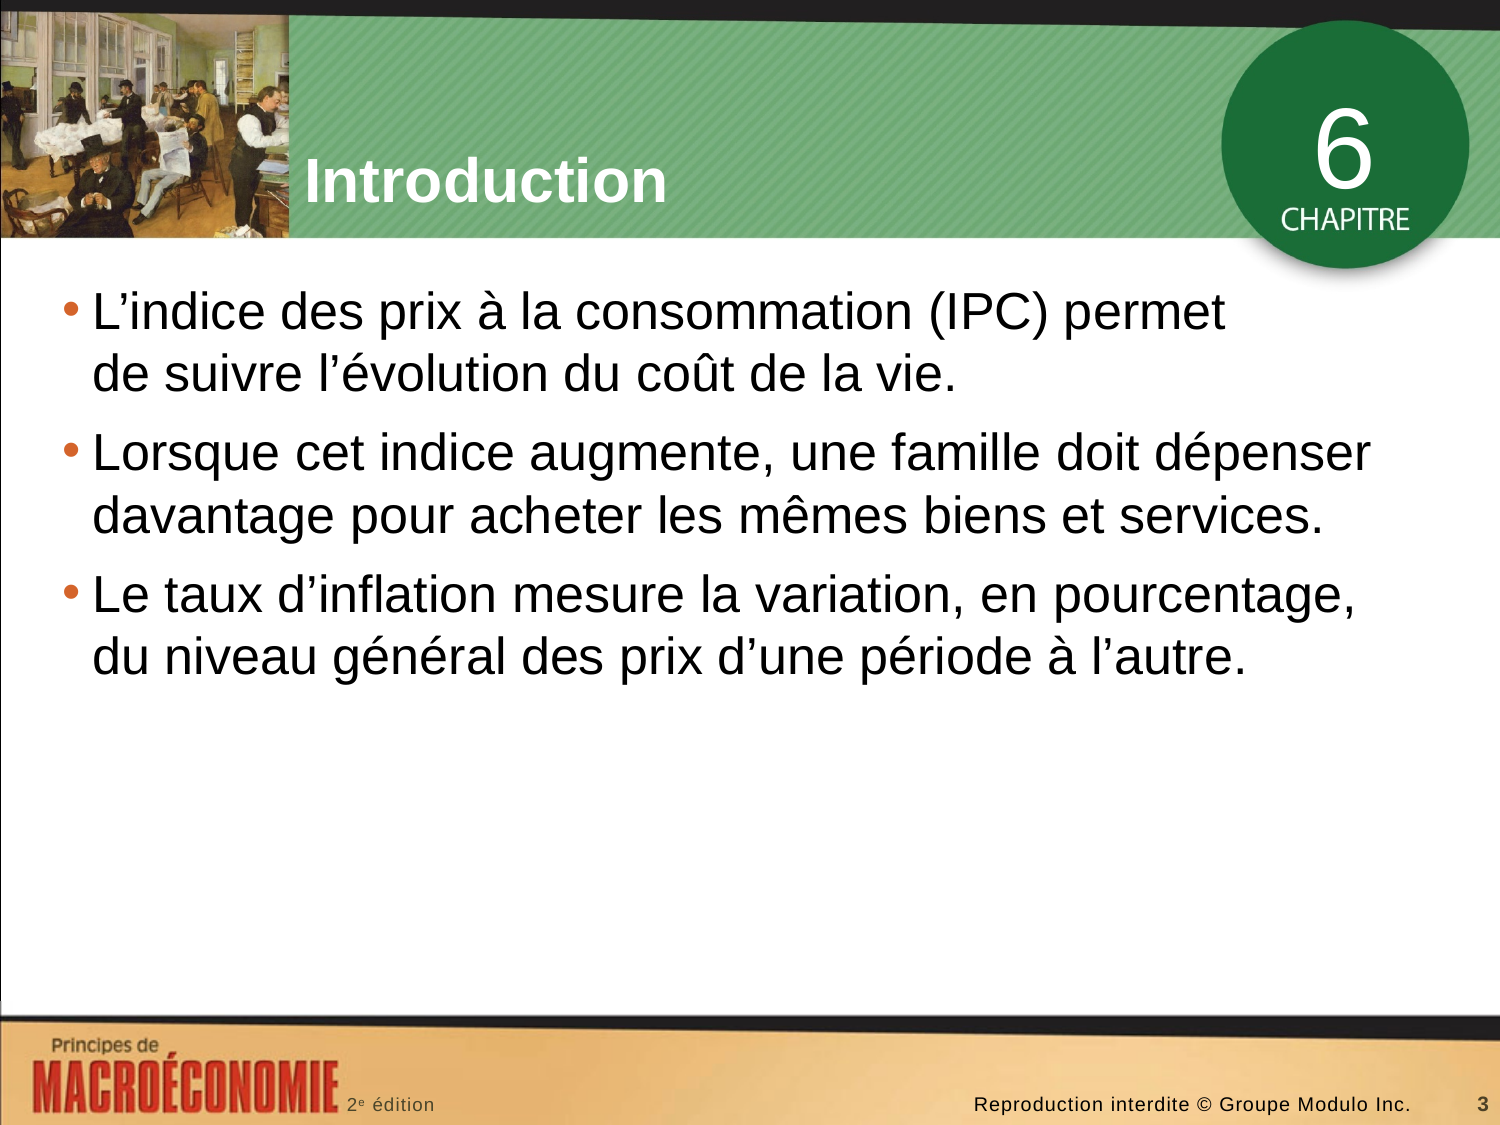

# Introduction
6
L’indice des prix à la consommation (IPC) permet
de suivre l’évolution du coût de la vie.
Lorsque cet indice augmente, une famille doit dépenser davantage pour acheter les mêmes biens et services.
Le taux d’inflation mesure la variation, en pourcentage, du niveau général des prix d’une période à l’autre.
3